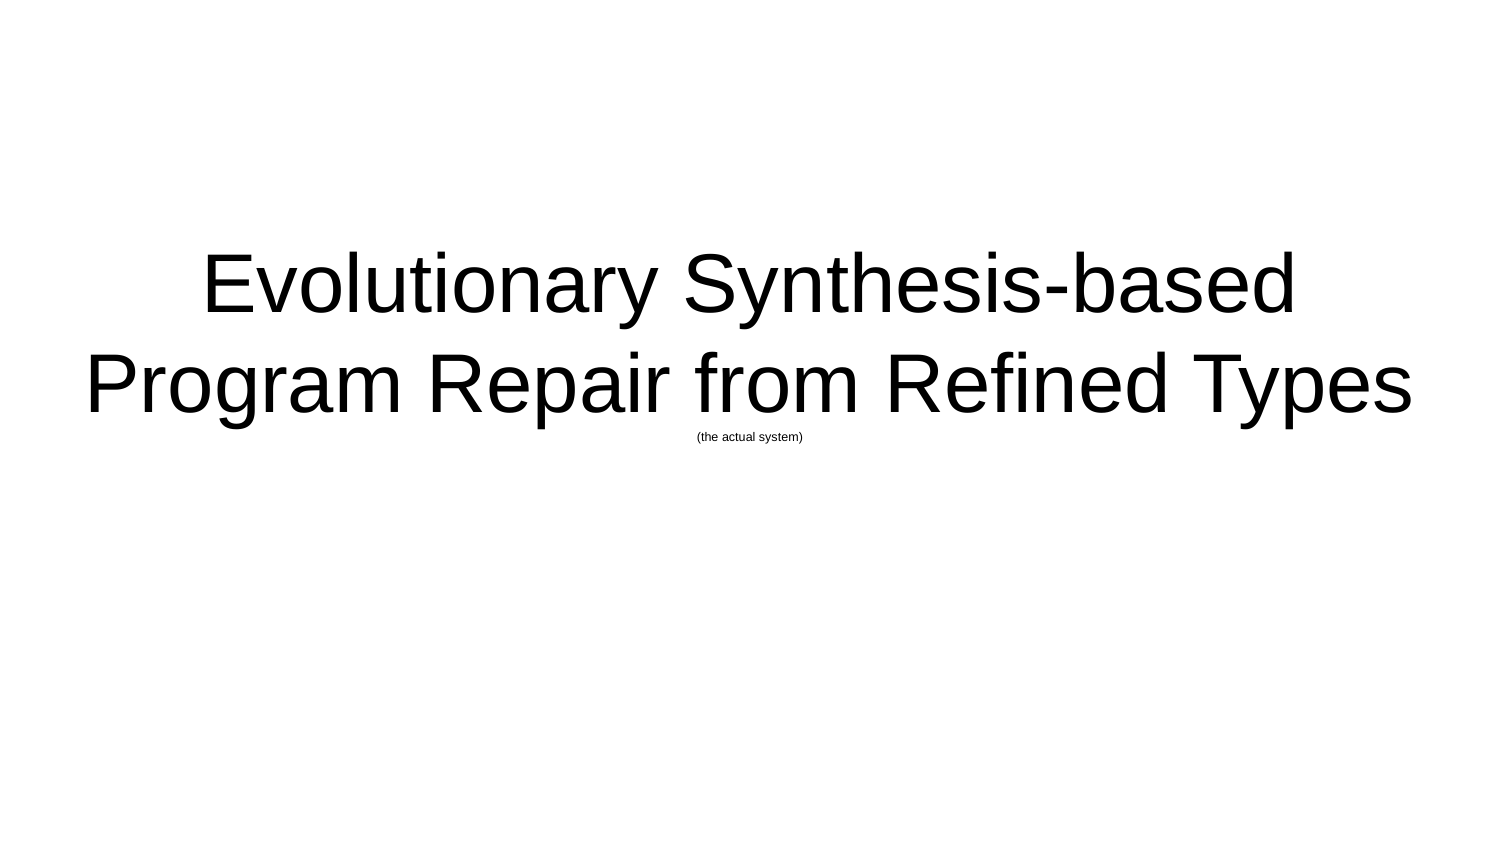

# Evolutionary Synthesis-based Program Repair from Refined Types
(the actual system)